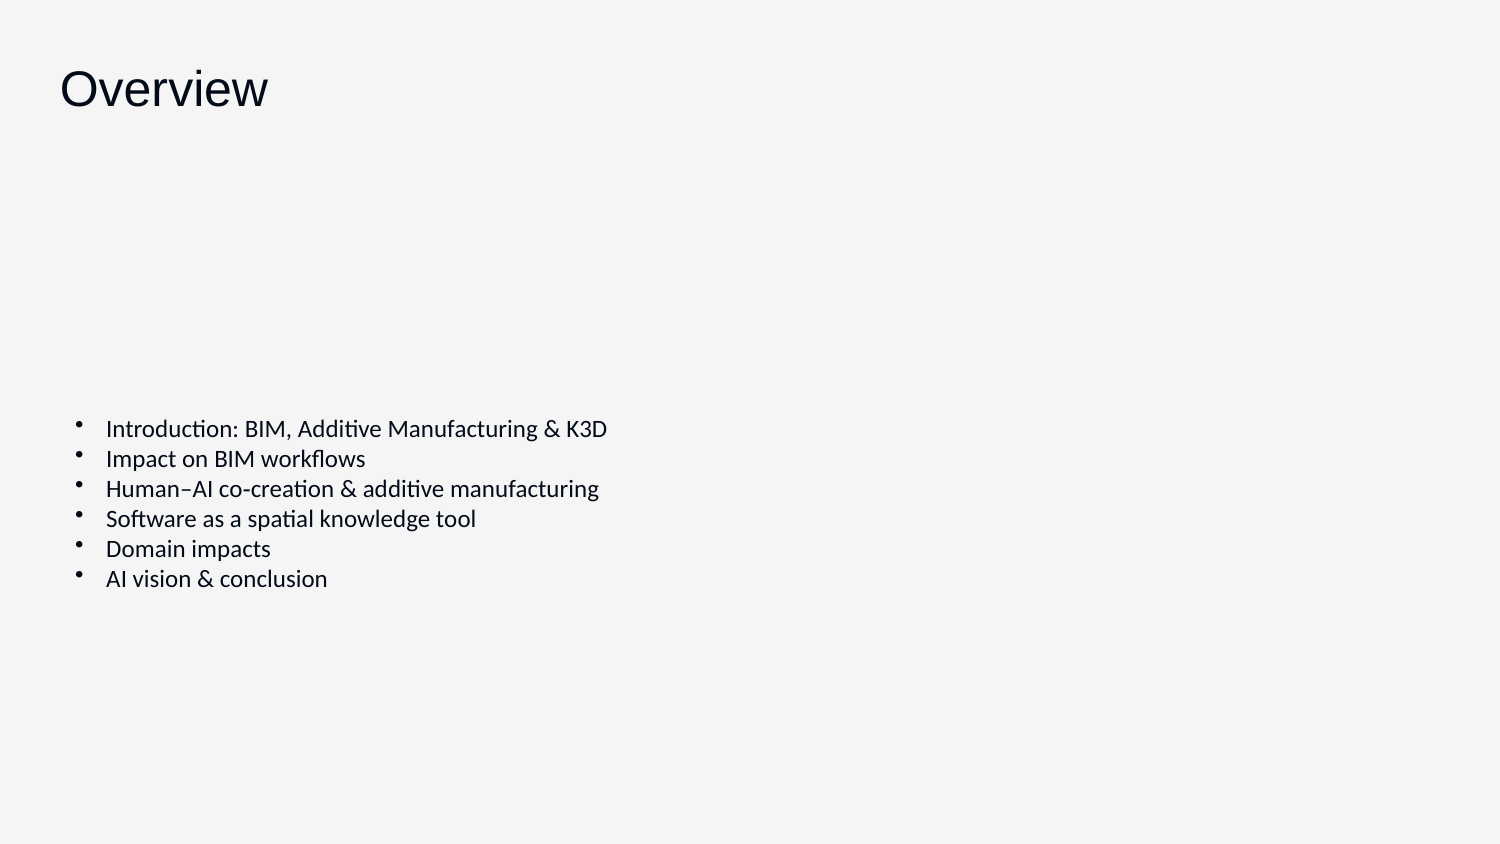

Overview
Introduction: BIM, Additive Manufacturing & K3D
Impact on BIM workflows
Human–AI co‑creation & additive manufacturing
Software as a spatial knowledge tool
Domain impacts
AI vision & conclusion